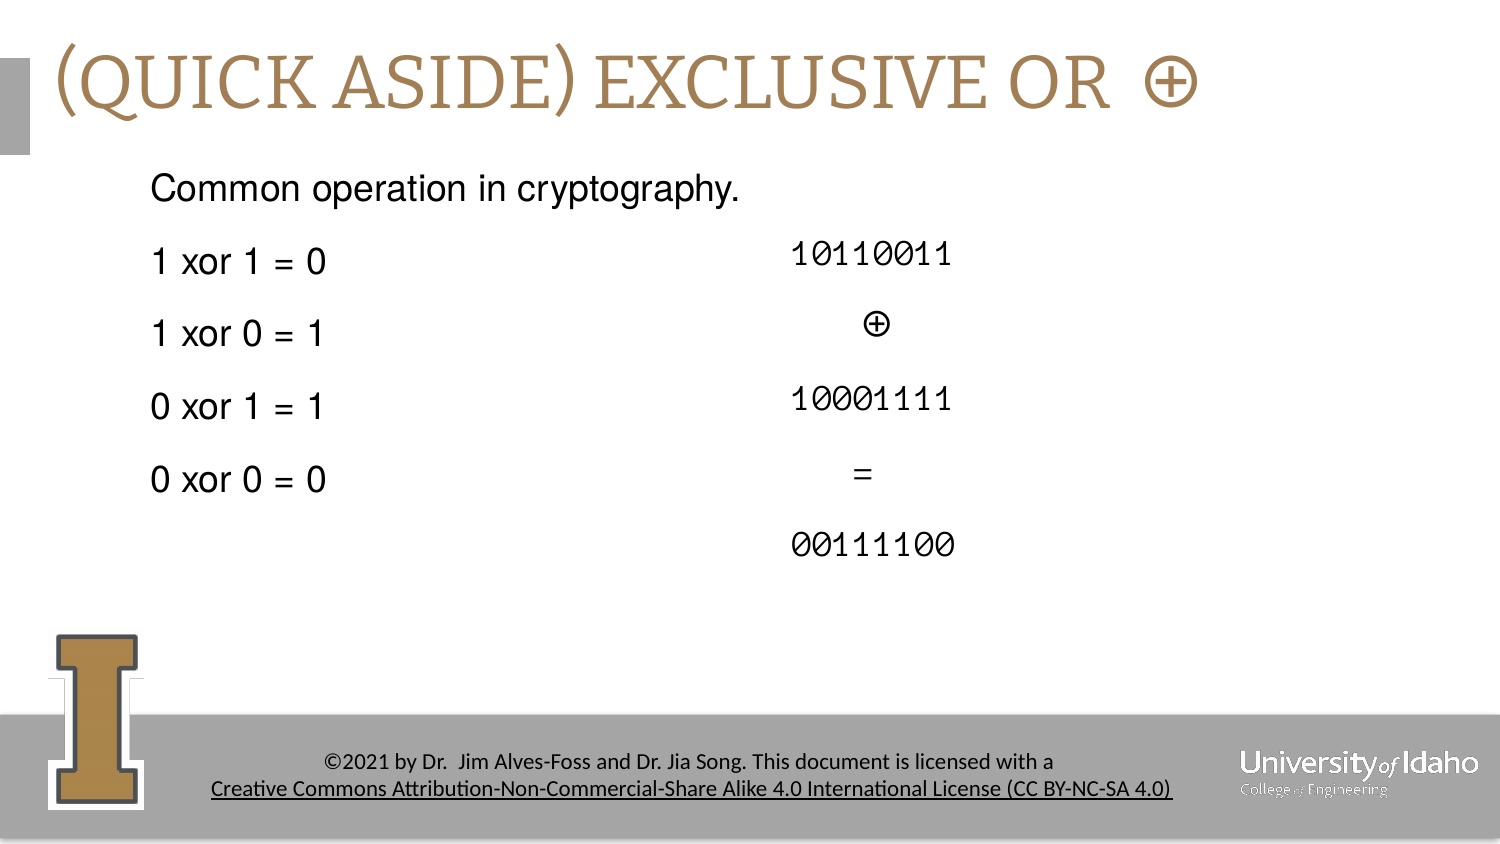

# (QUICK ASIDE) EXCLUSIVE OR ⊕
Common operation in cryptography.
1 xor 1 = 0
1 xor 0 = 1
0 xor 1 = 1
0 xor 0 = 0

10110011
   ⊕
10001111
   =
00111100